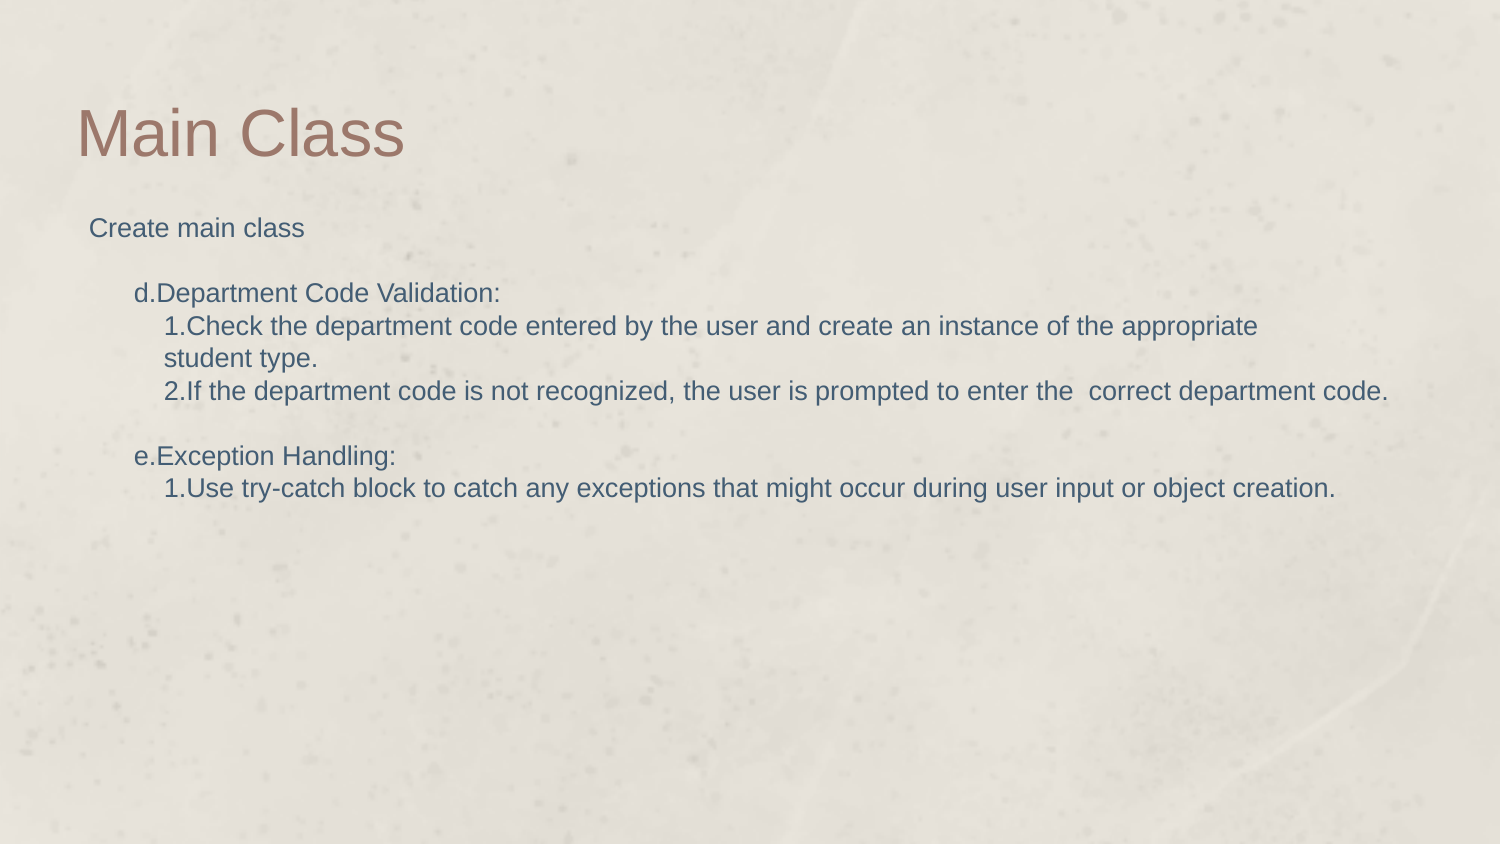

# Main Class
Create main class

      d.Department Code Validation:
1.Check the department code entered by the user and create an instance of the appropriate
student type.
2.If the department code is not recognized, the user is prompted to enter the  correct department code.

      e.Exception Handling:
1.Use try-catch block to catch any exceptions that might occur during user input or object creation.